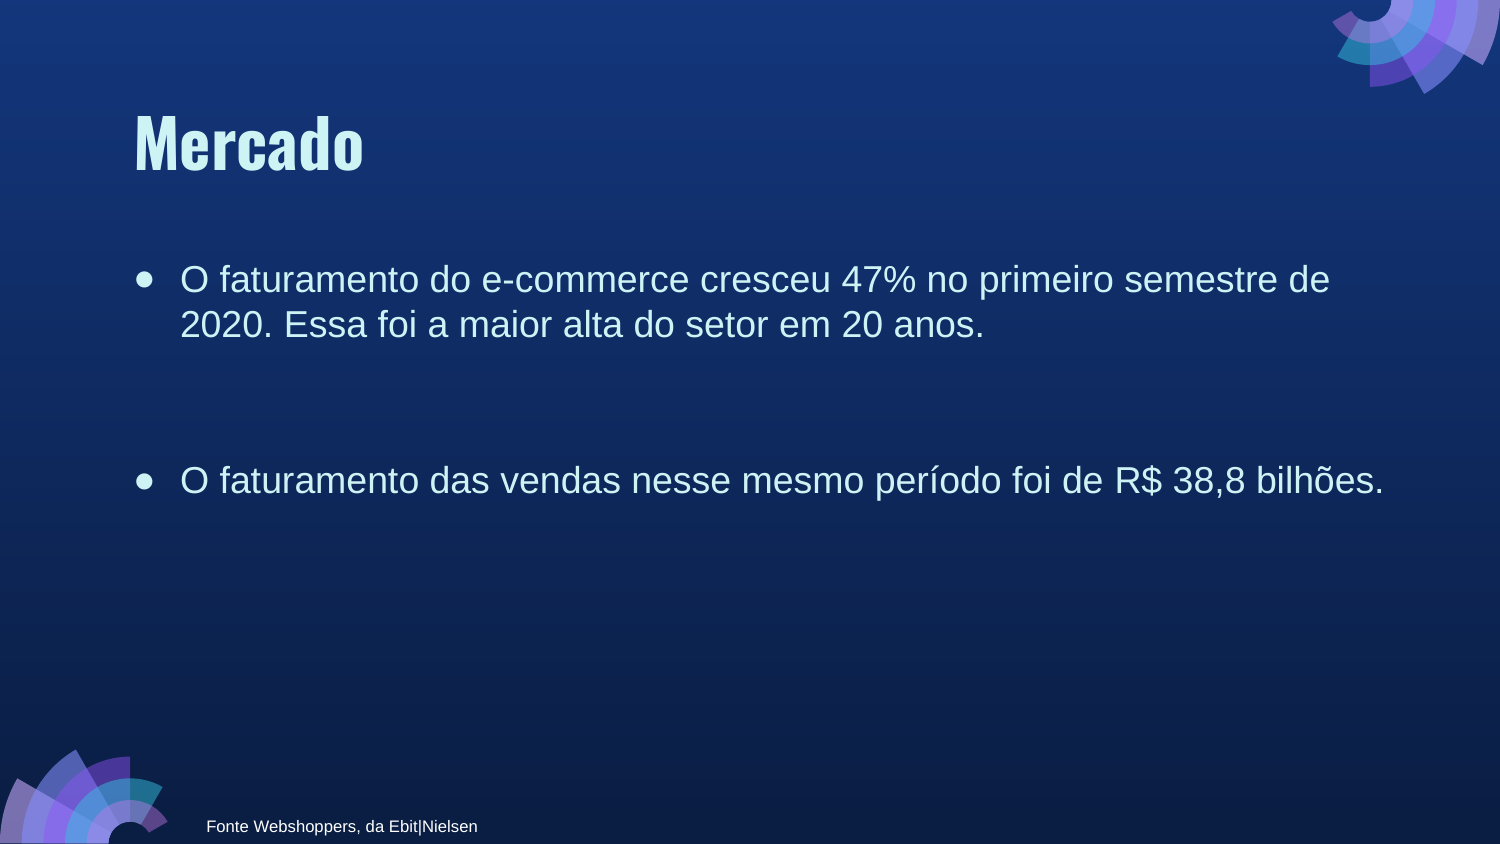

# Mercado
O faturamento do e-commerce cresceu 47% no primeiro semestre de 2020. Essa foi a maior alta do setor em 20 anos.

O faturamento das vendas nesse mesmo período foi de R$ 38,8 bilhões.
Fonte Webshoppers, da Ebit|Nielsen